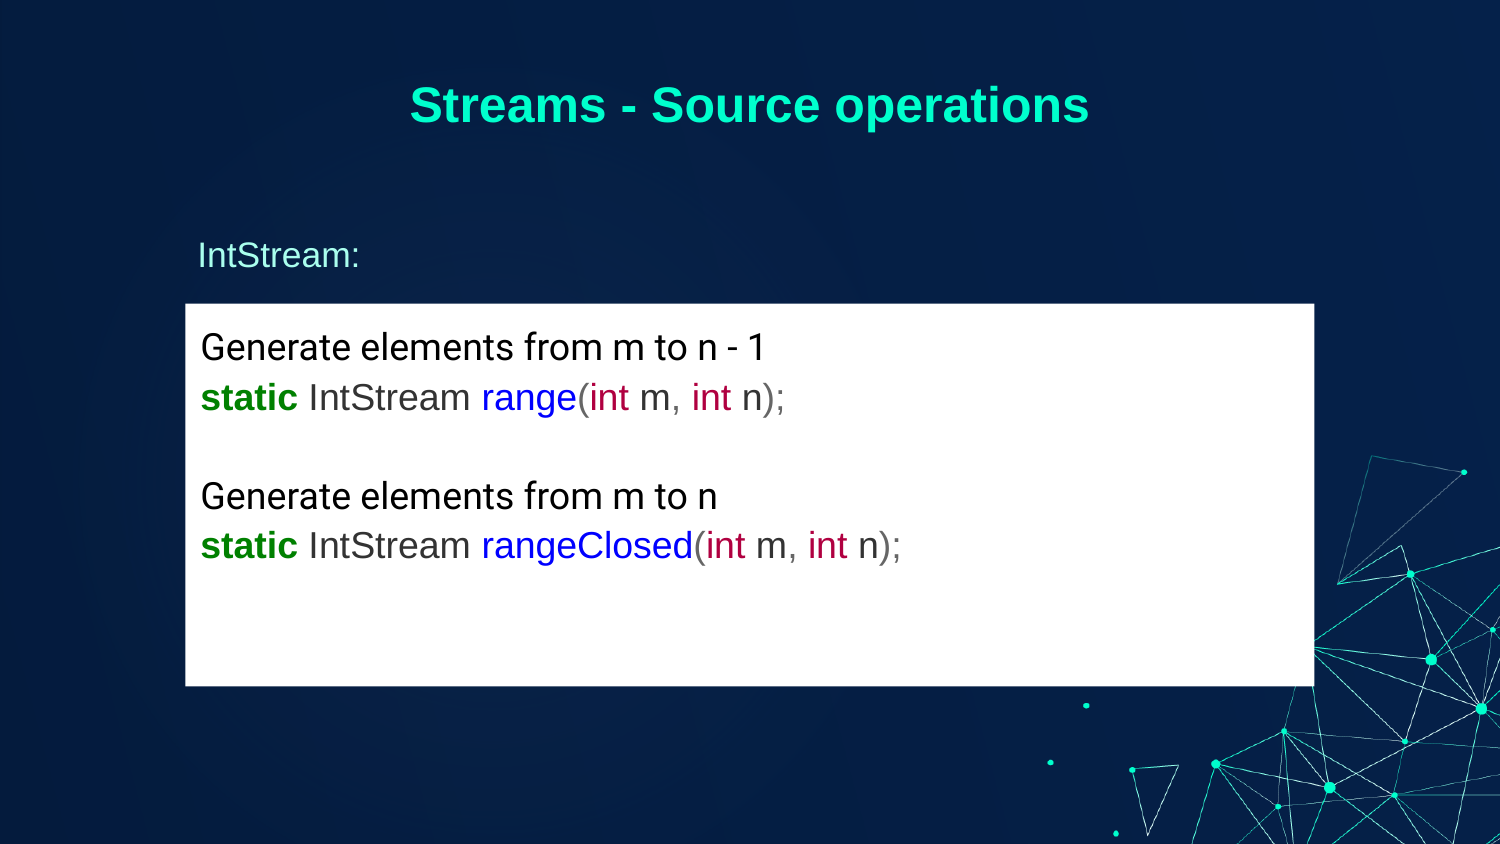

# Streams - Source operations
IntStream:

Generate elements from m to n - 1
static IntStream range(int m, int n);

Generate elements from m to n
static IntStream rangeClosed(int m, int n);